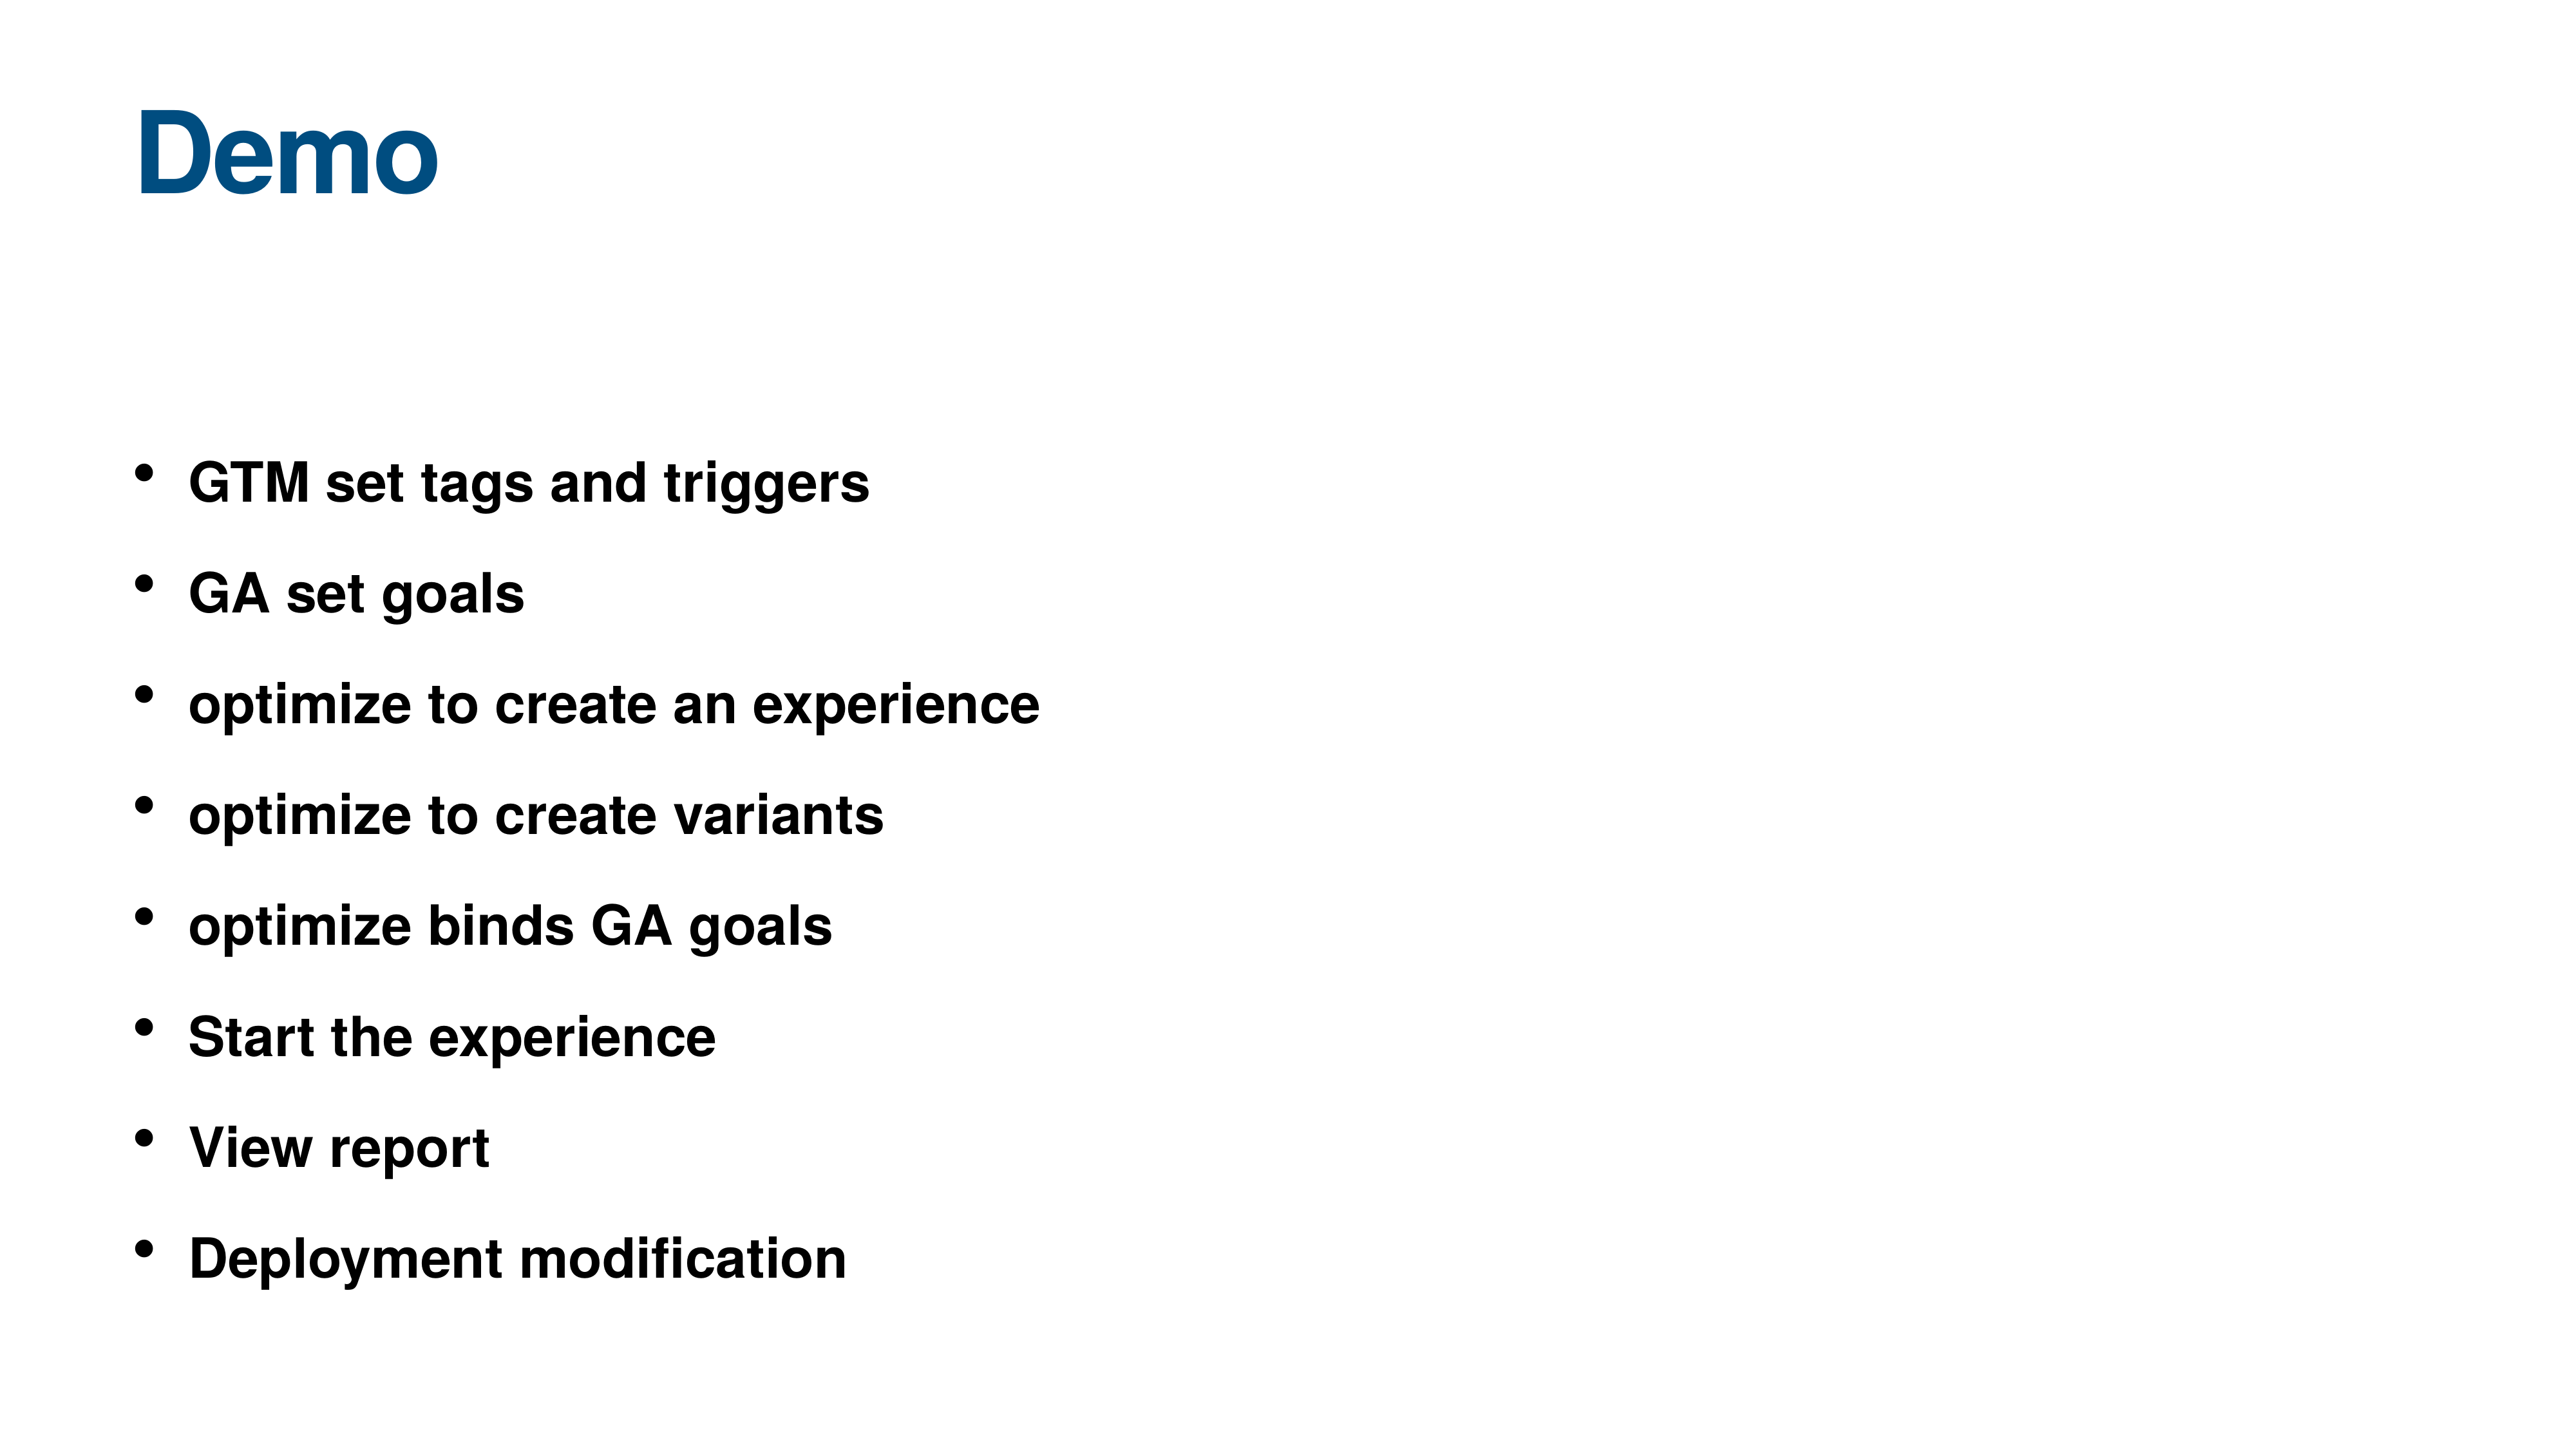

# Demo
GTM set tags and triggers
GA set goals
optimize to create an experience
optimize to create variants
optimize binds GA goals
Start the experience
View report
Deployment modification